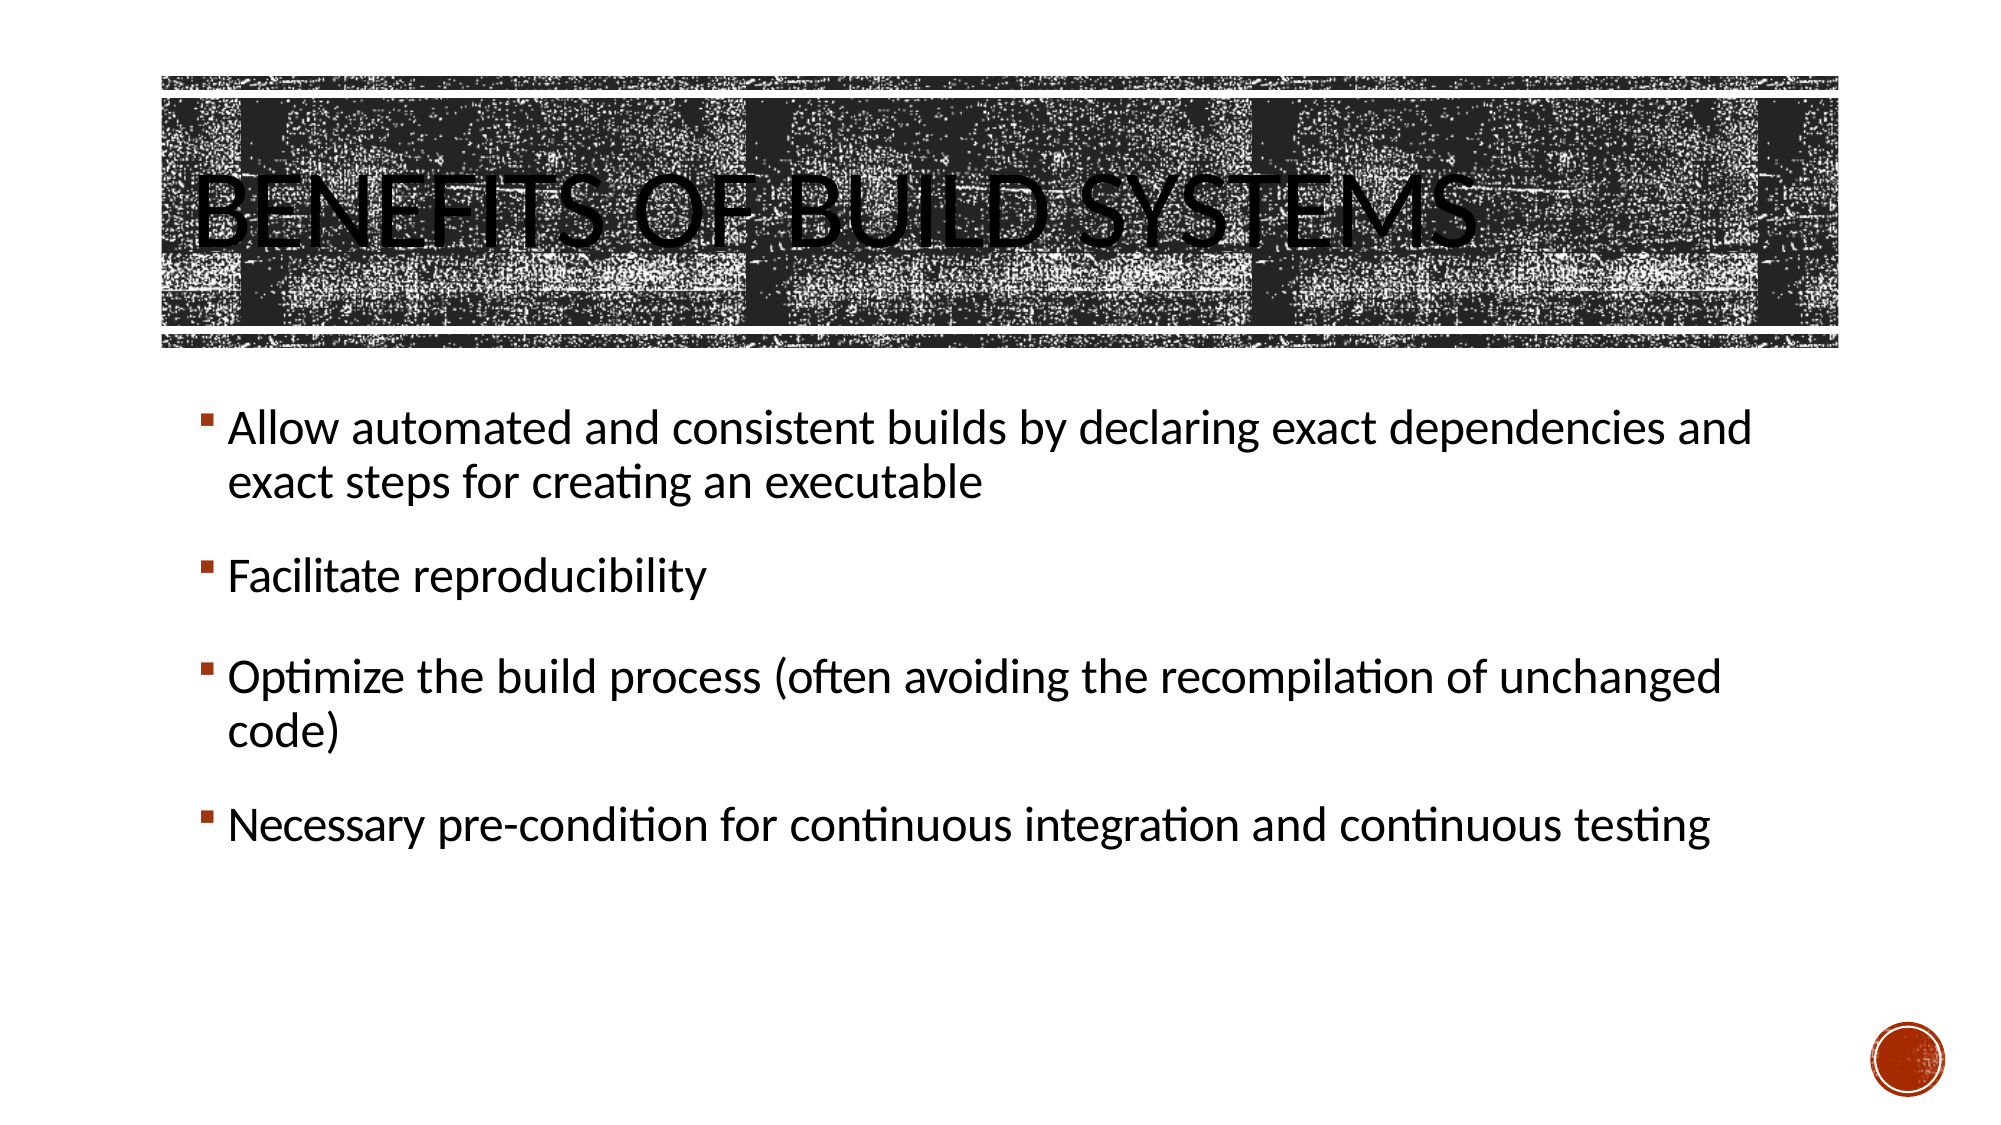

# Benefits of Build Systems

Allow automated and consistent builds by declaring exact dependencies and exact steps for creating an executable
Facilitate reproducibility
Optimize the build process (often avoiding the recompilation of unchanged code)
Necessary pre-condition for continuous integration and continuous testing

27